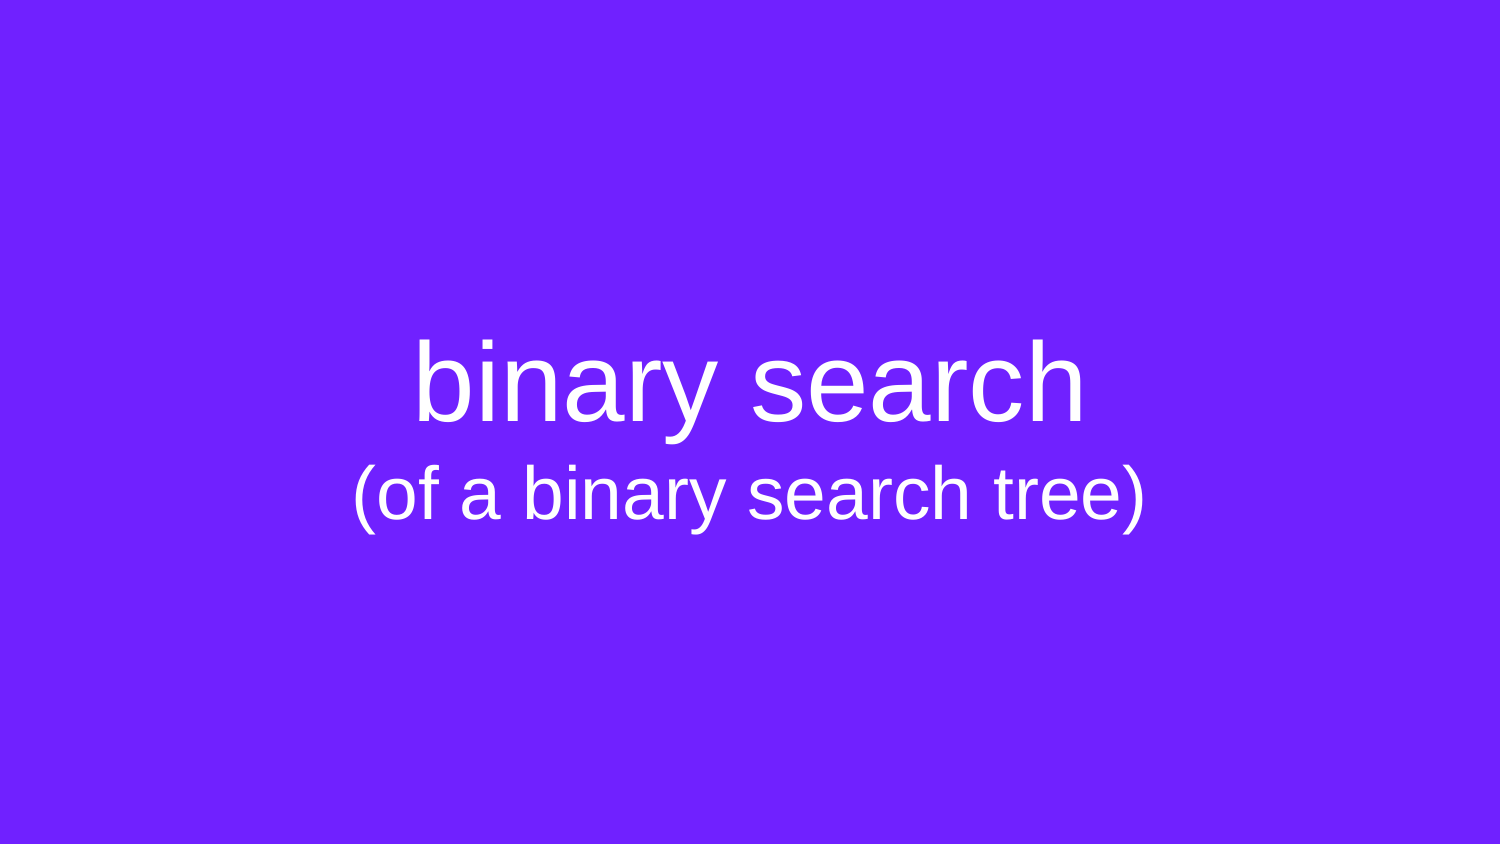

# binary search (of a binary search tree)